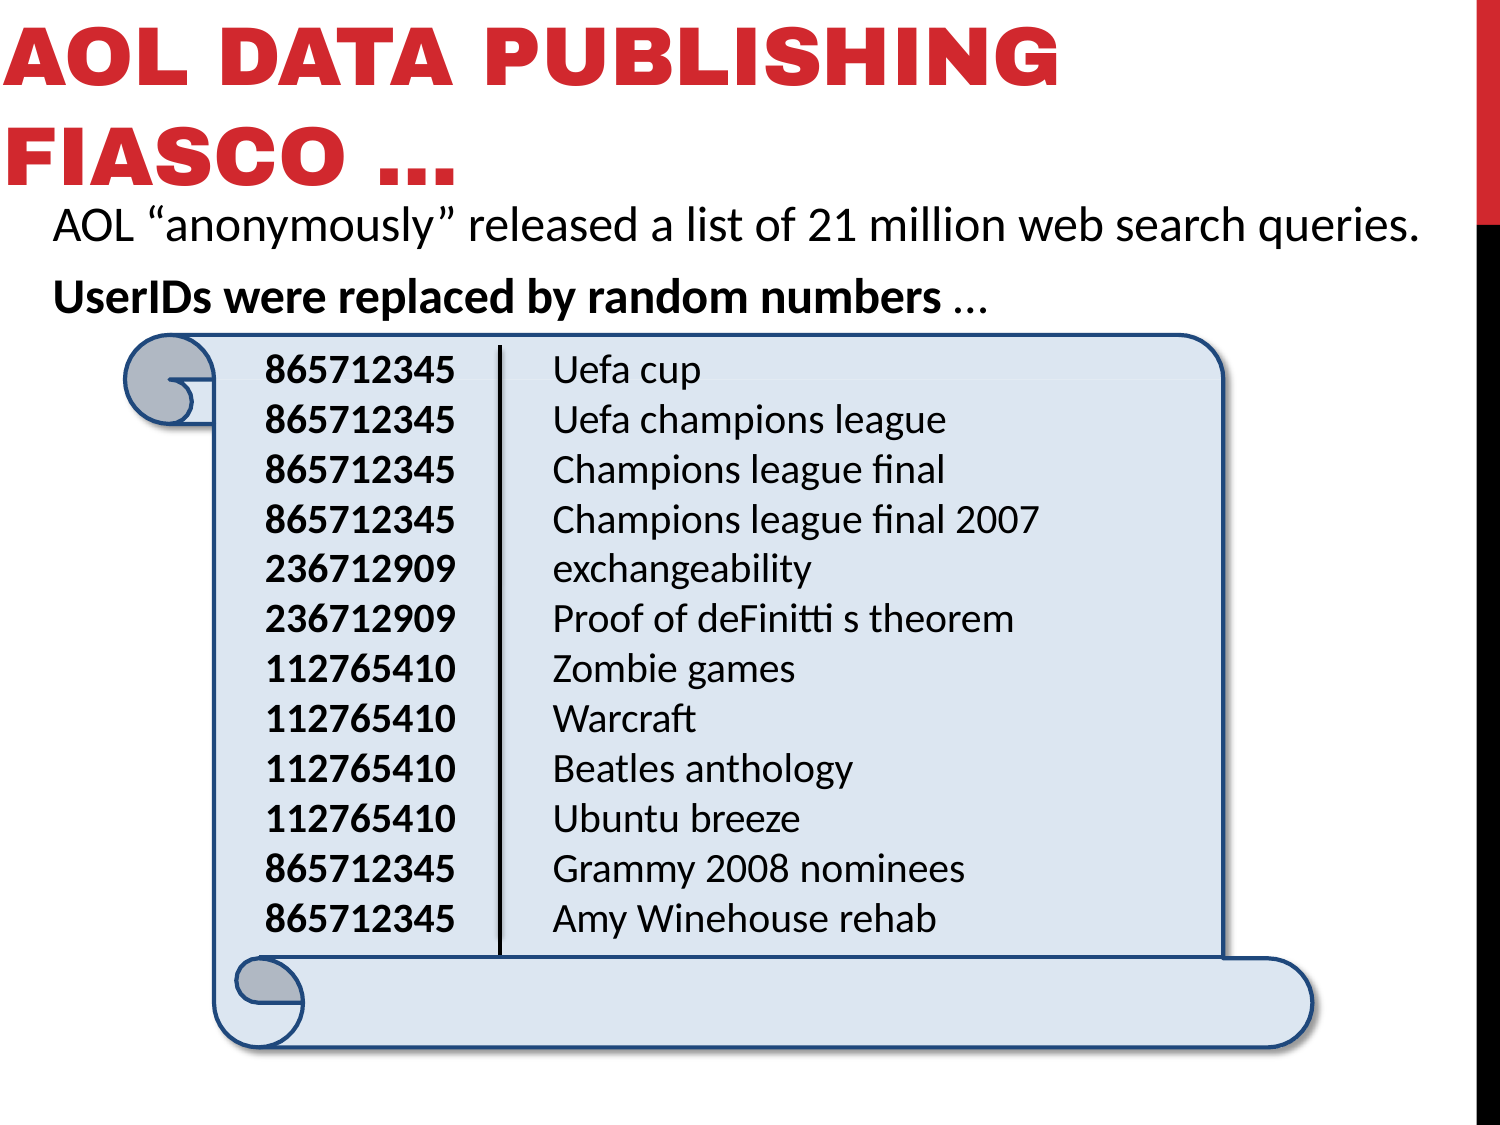

# AOL data publishing fiasco …
AOL “anonymously” released a list of 21 million web search queries.
UserIDs were replaced by random numbers …

| 865712345 | Uefa cup |
| --- | --- |
| 865712345 | Uefa champions league |
| 865712345 | Champions league final |
| 865712345 | Champions league final 2007 |
| 236712909 | exchangeability |
| 236712909 | Proof of deFinitti s theorem |
| 112765410 | Zombie games |
| 112765410 | Warcraft |
| 112765410 | Beatles anthology |
| 112765410 | Ubuntu breeze |
| 865712345 | Grammy 2008 nominees |
| 865712345 | Amy Winehouse rehab |